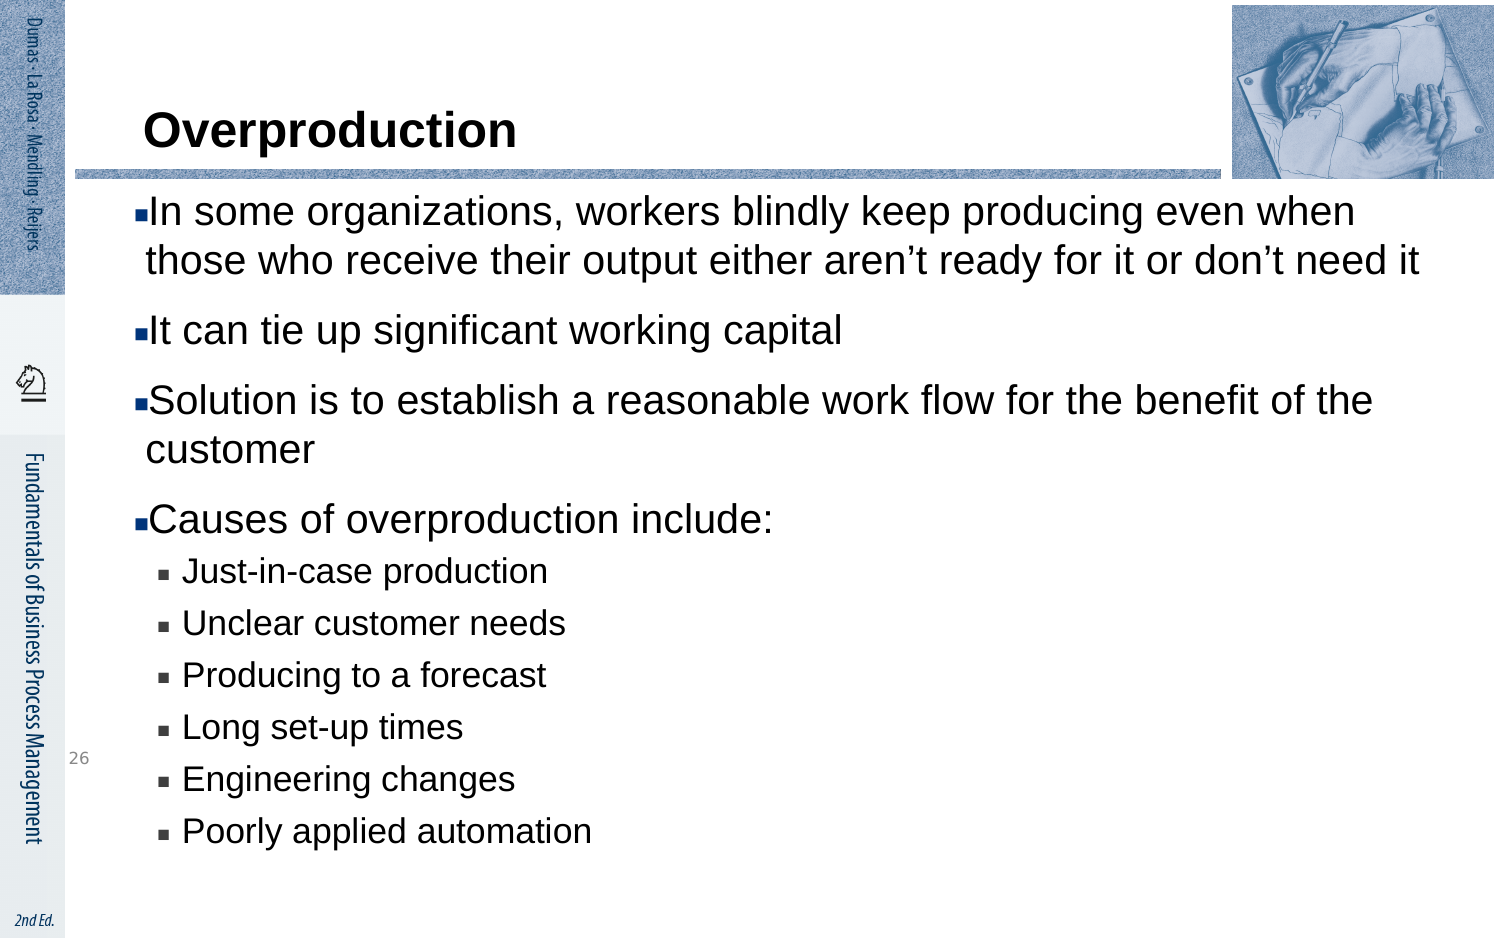

# Overproduction
In some organizations, workers blindly keep producing even when those who receive their output either aren’t ready for it or don’t need it
It can tie up significant working capital
Solution is to establish a reasonable work flow for the benefit of the customer
Causes of overproduction include:
Just-in-case production
Unclear customer needs
Producing to a forecast
Long set-up times
Engineering changes
Poorly applied automation
26